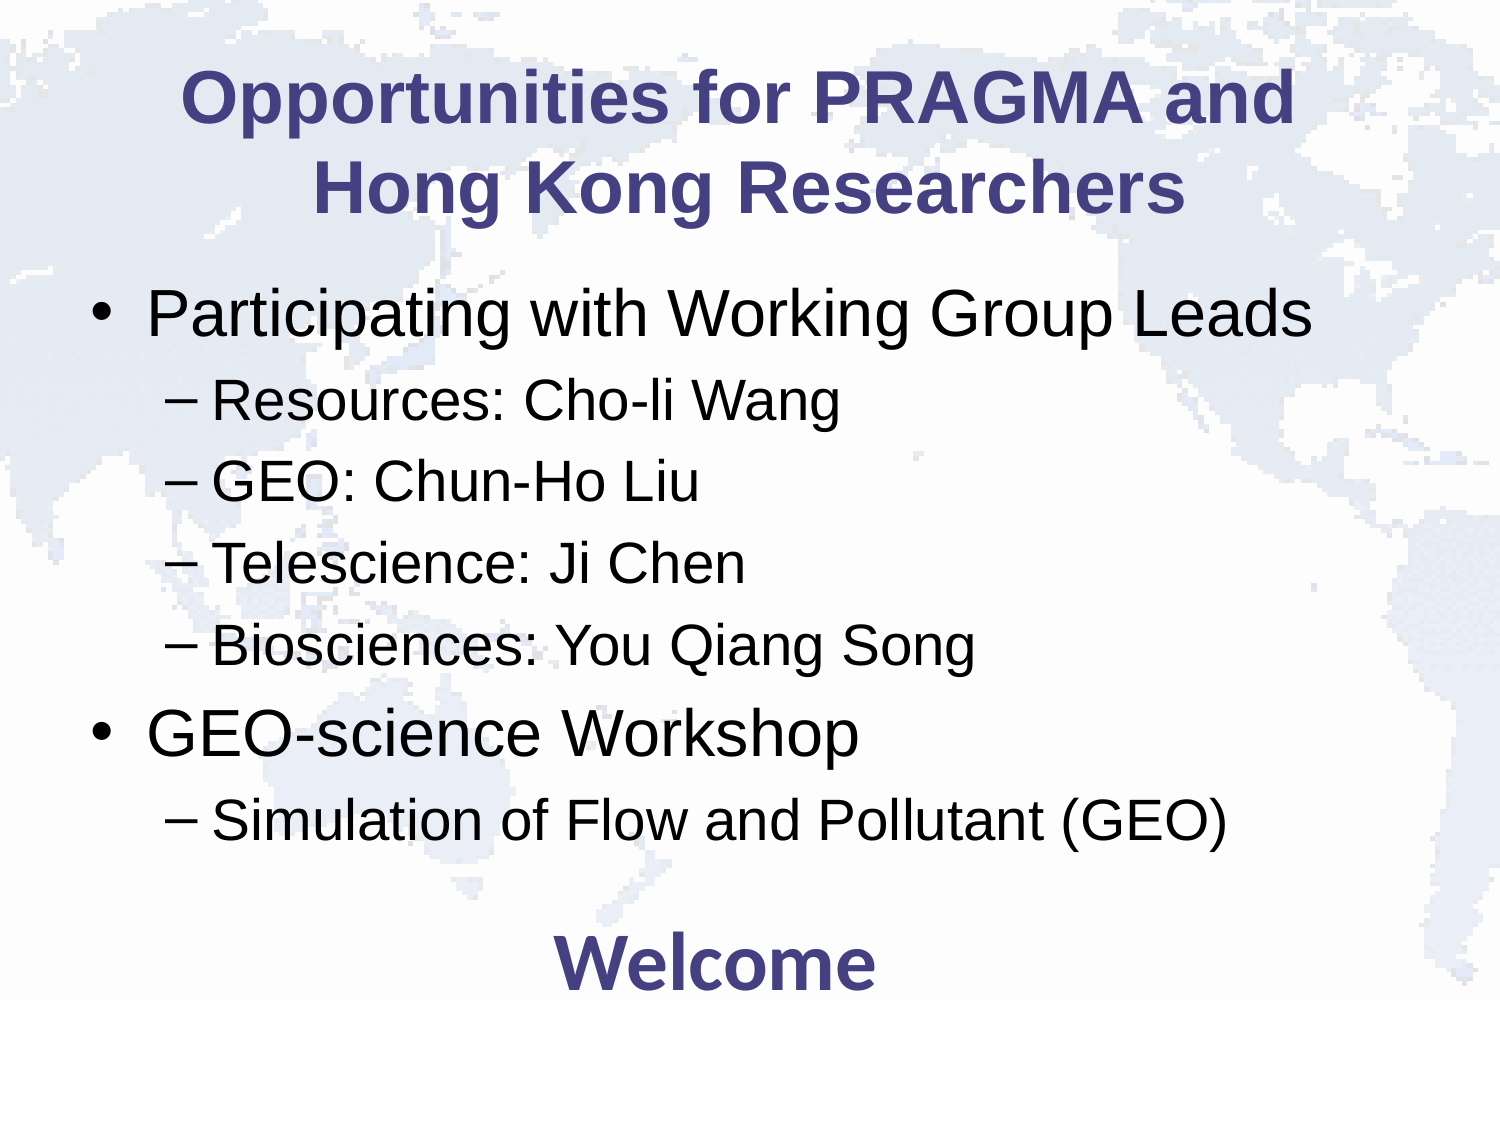

# Opportunities for PRAGMA and Hong Kong Researchers
Participating with Working Group Leads
Resources: Cho-li Wang
GEO: Chun-Ho Liu
Telescience: Ji Chen
Biosciences: You Qiang Song
GEO-science Workshop
Simulation of Flow and Pollutant (GEO)
Welcome